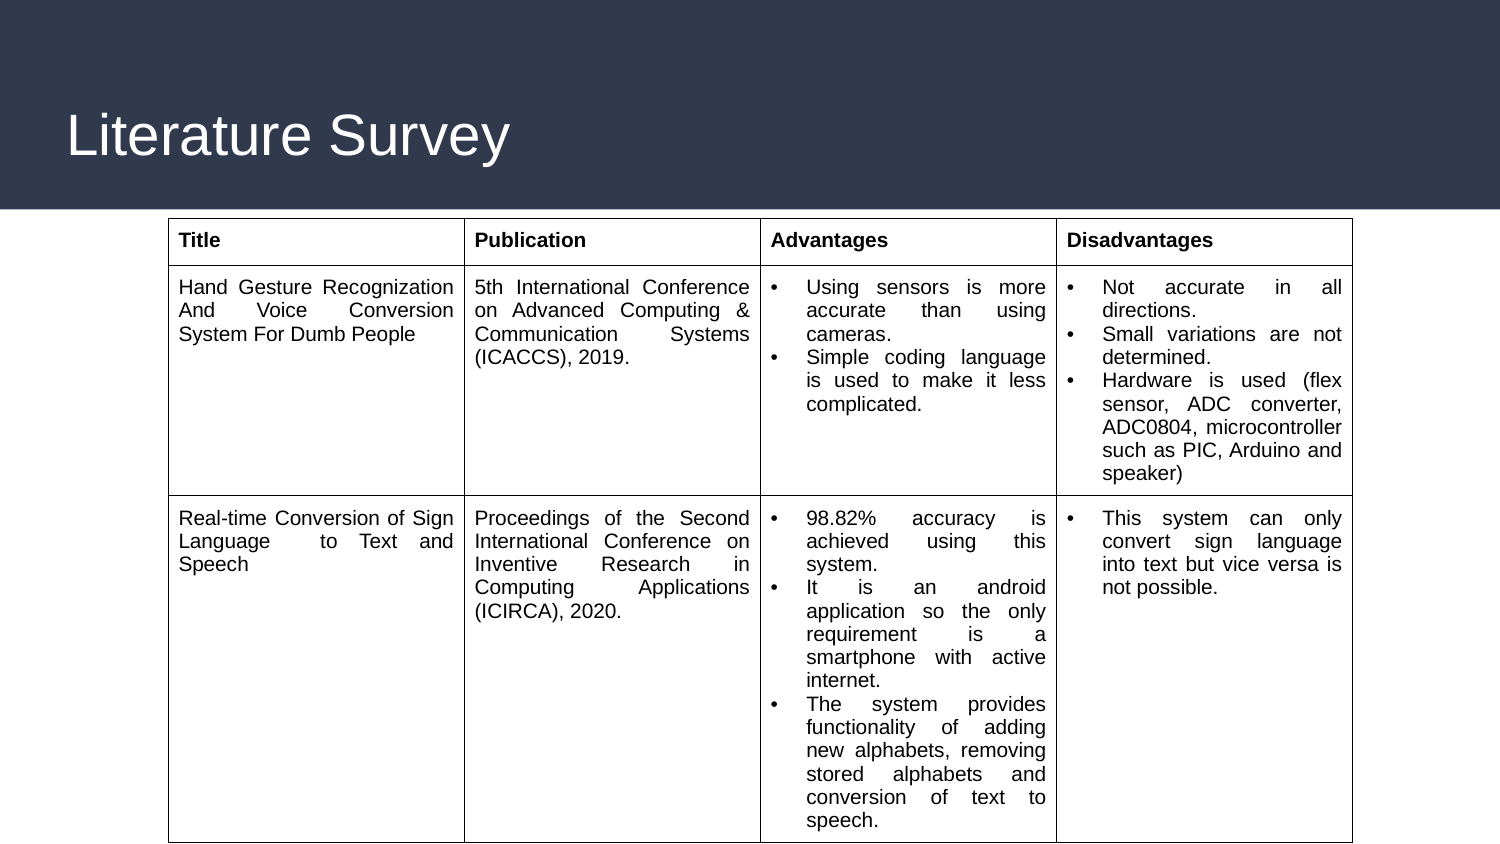

# Literature Survey
| Title | Publication | Advantages | Disadvantages |
| --- | --- | --- | --- |
| Hand Gesture Recognization And Voice Conversion System For Dumb People | 5th International Conference on Advanced Computing & Communication Systems (ICACCS), 2019. | Using sensors is more accurate than using cameras. Simple coding language is used to make it less complicated. | Not accurate in all directions. Small variations are not determined. Hardware is used (flex sensor, ADC converter, ADC0804, microcontroller such as PIC, Arduino and speaker) |
| Real-time Conversion of Sign Language   to Text and Speech | Proceedings of the Second International Conference on Inventive Research in Computing Applications (ICIRCA), 2020. | 98.82% accuracy is achieved using this system. It is an android application so the only requirement is a smartphone with active internet. The system provides functionality of adding new alphabets, removing stored alphabets and conversion of text to speech. | This system can only convert sign language into text but vice versa is not possible. |